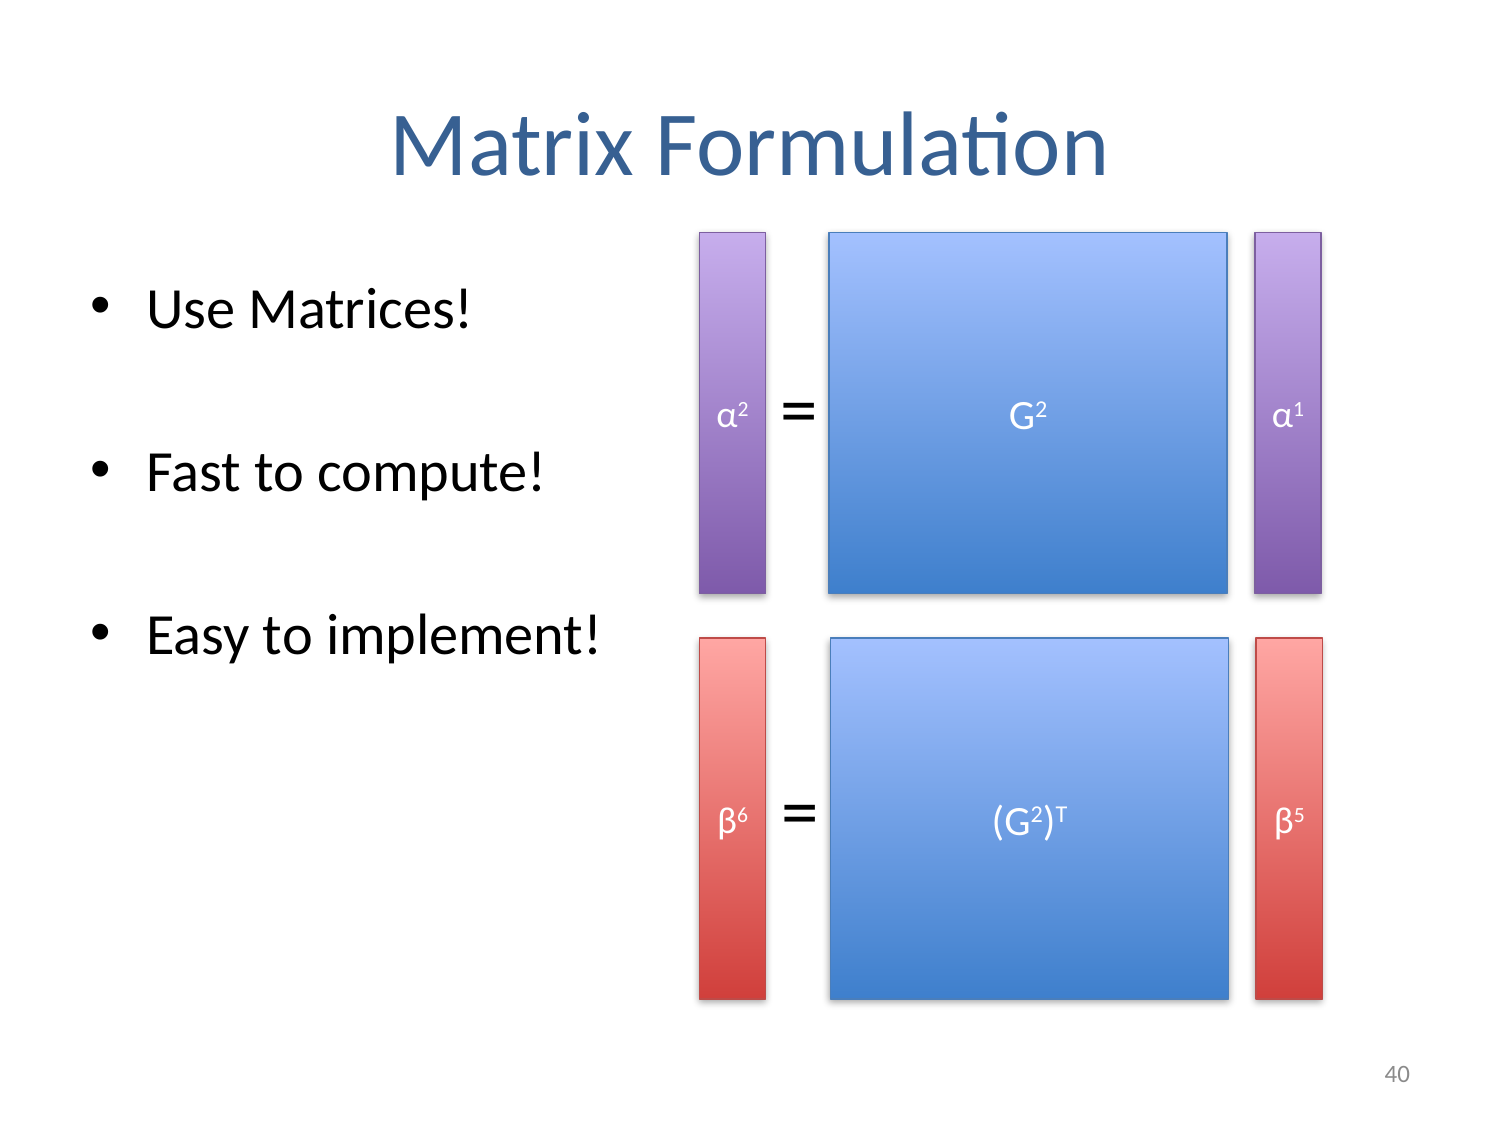

# Matrix Formulation
α2
G2
α1
Use Matrices!

Fast to compute!

Easy to implement!

=
β6
(G2)T
β5
=
40